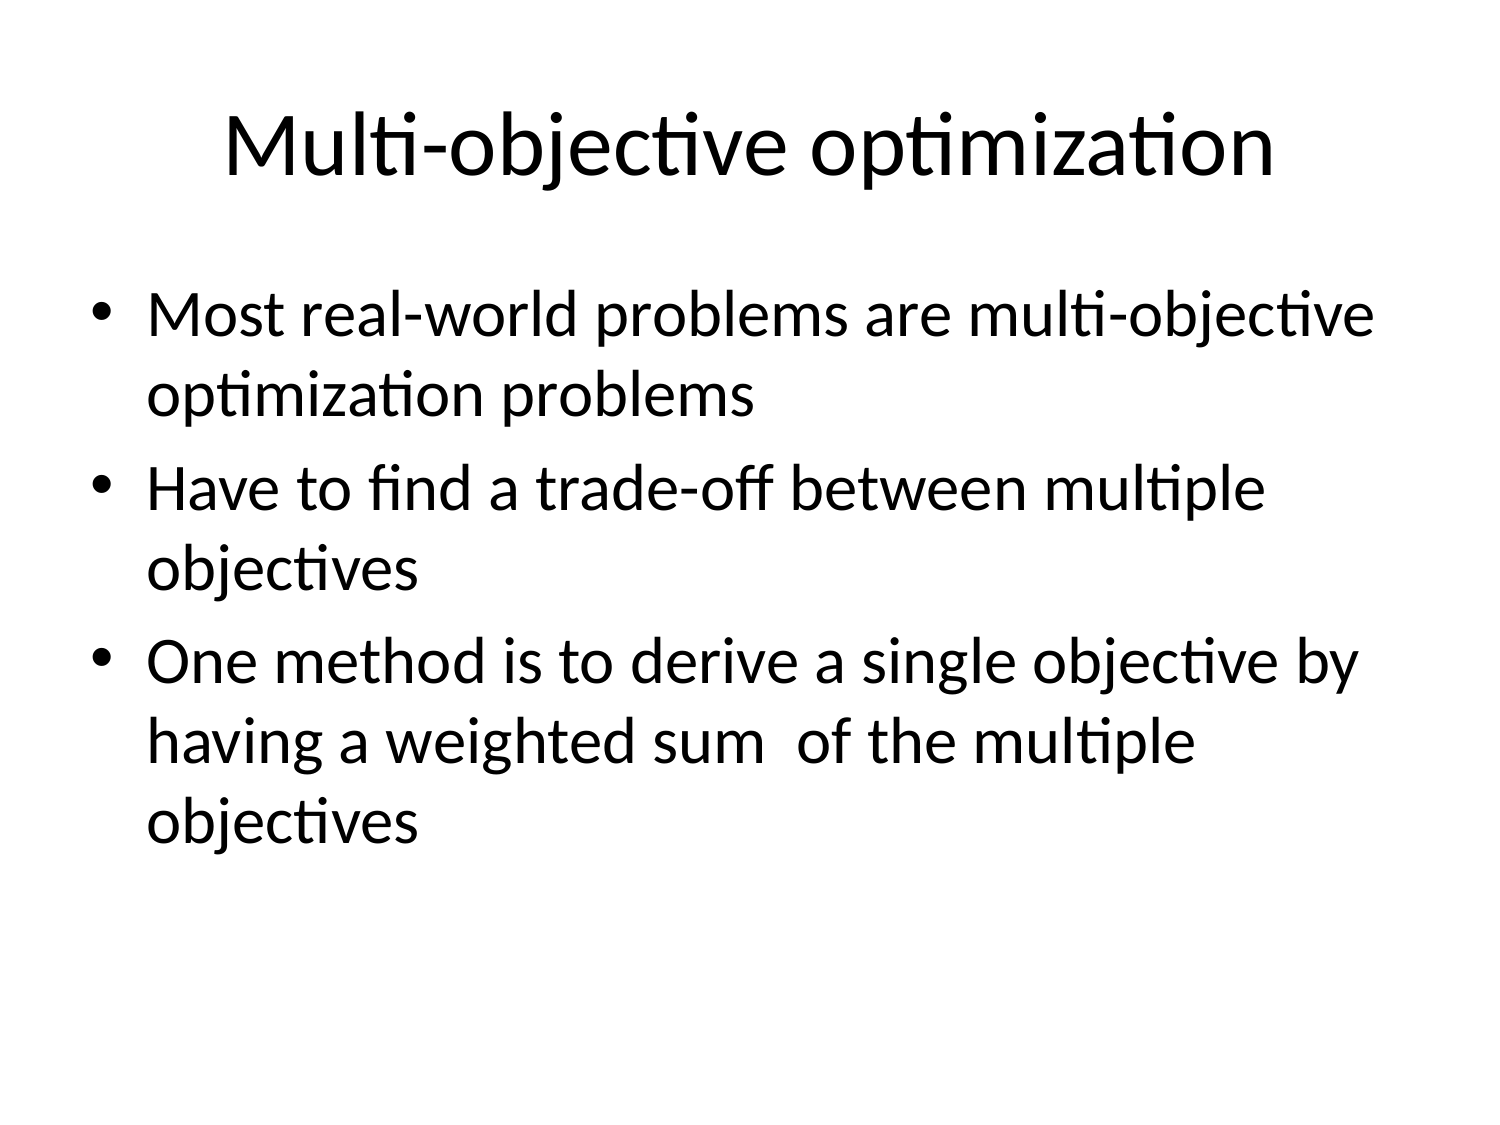

# Multi-objective optimization
Most real-world problems are multi-objective optimization problems
Have to find a trade-off between multiple objectives
One method is to derive a single objective by having a weighted sum  of the multiple objectives